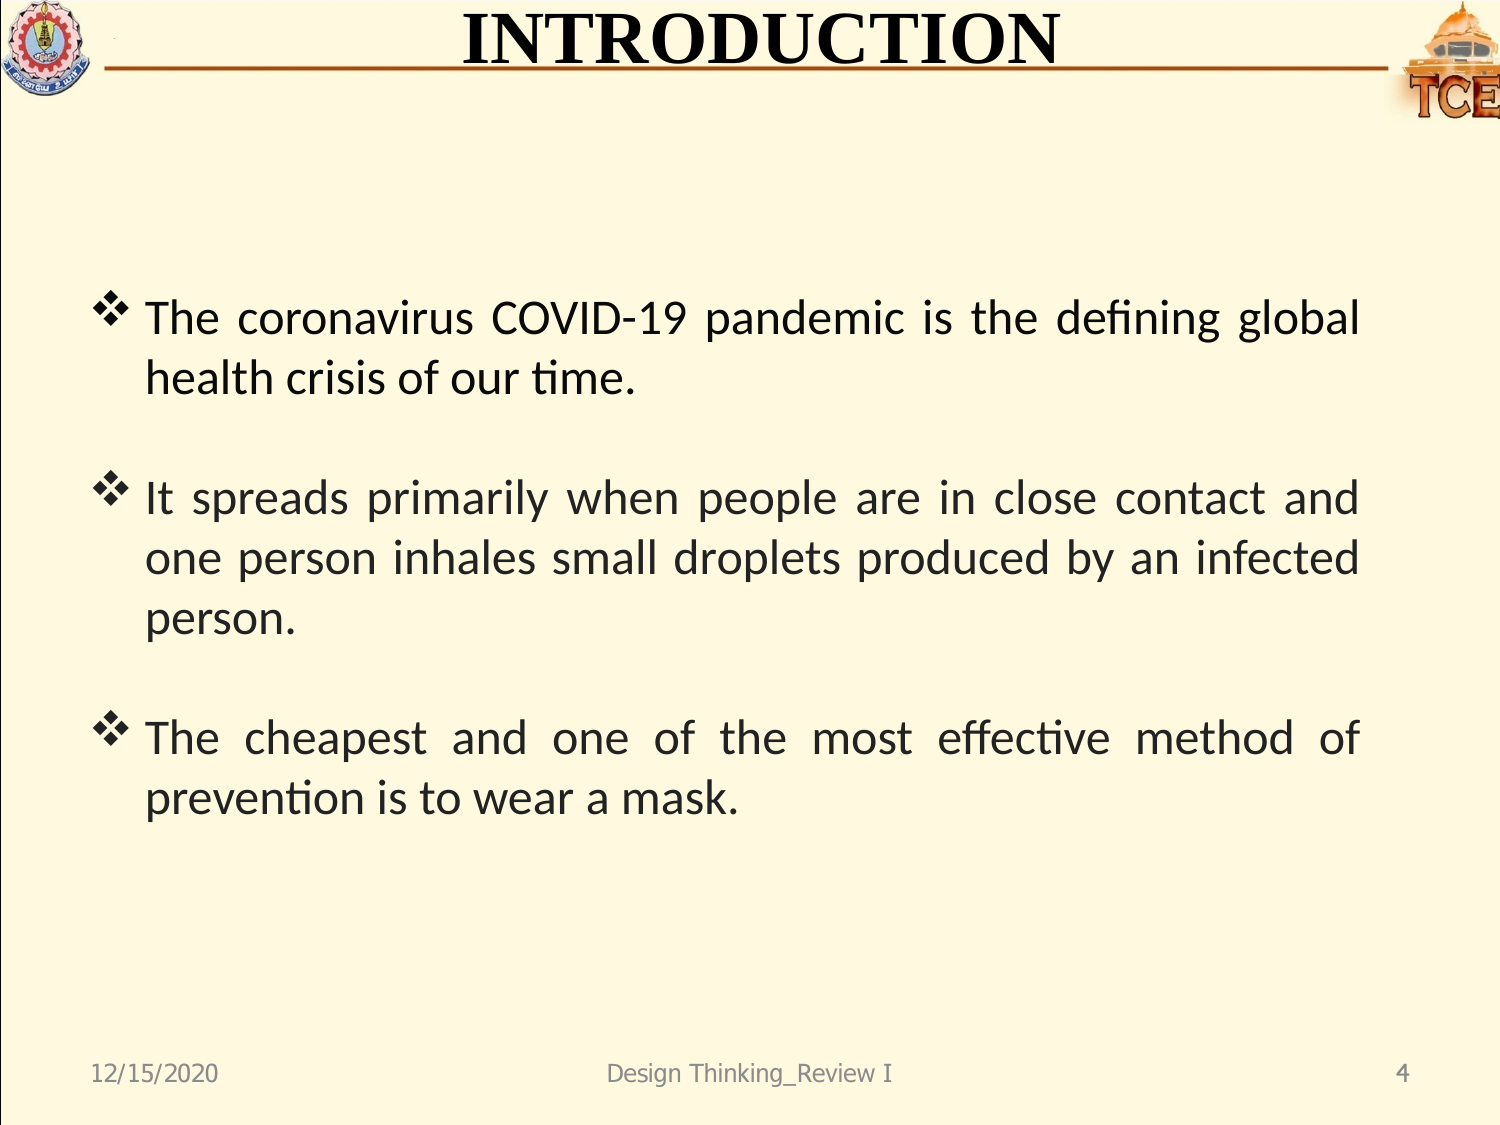

INTRODUCTION

The coronavirus COVID-19 pandemic is the defining global health crisis of our time.

It spreads primarily when people are in close contact and one person inhales small droplets produced by an infected person.

The cheapest and one of the most effective method of prevention is to wear a mask.
12/15/2020
Design Thinking_Review I
4